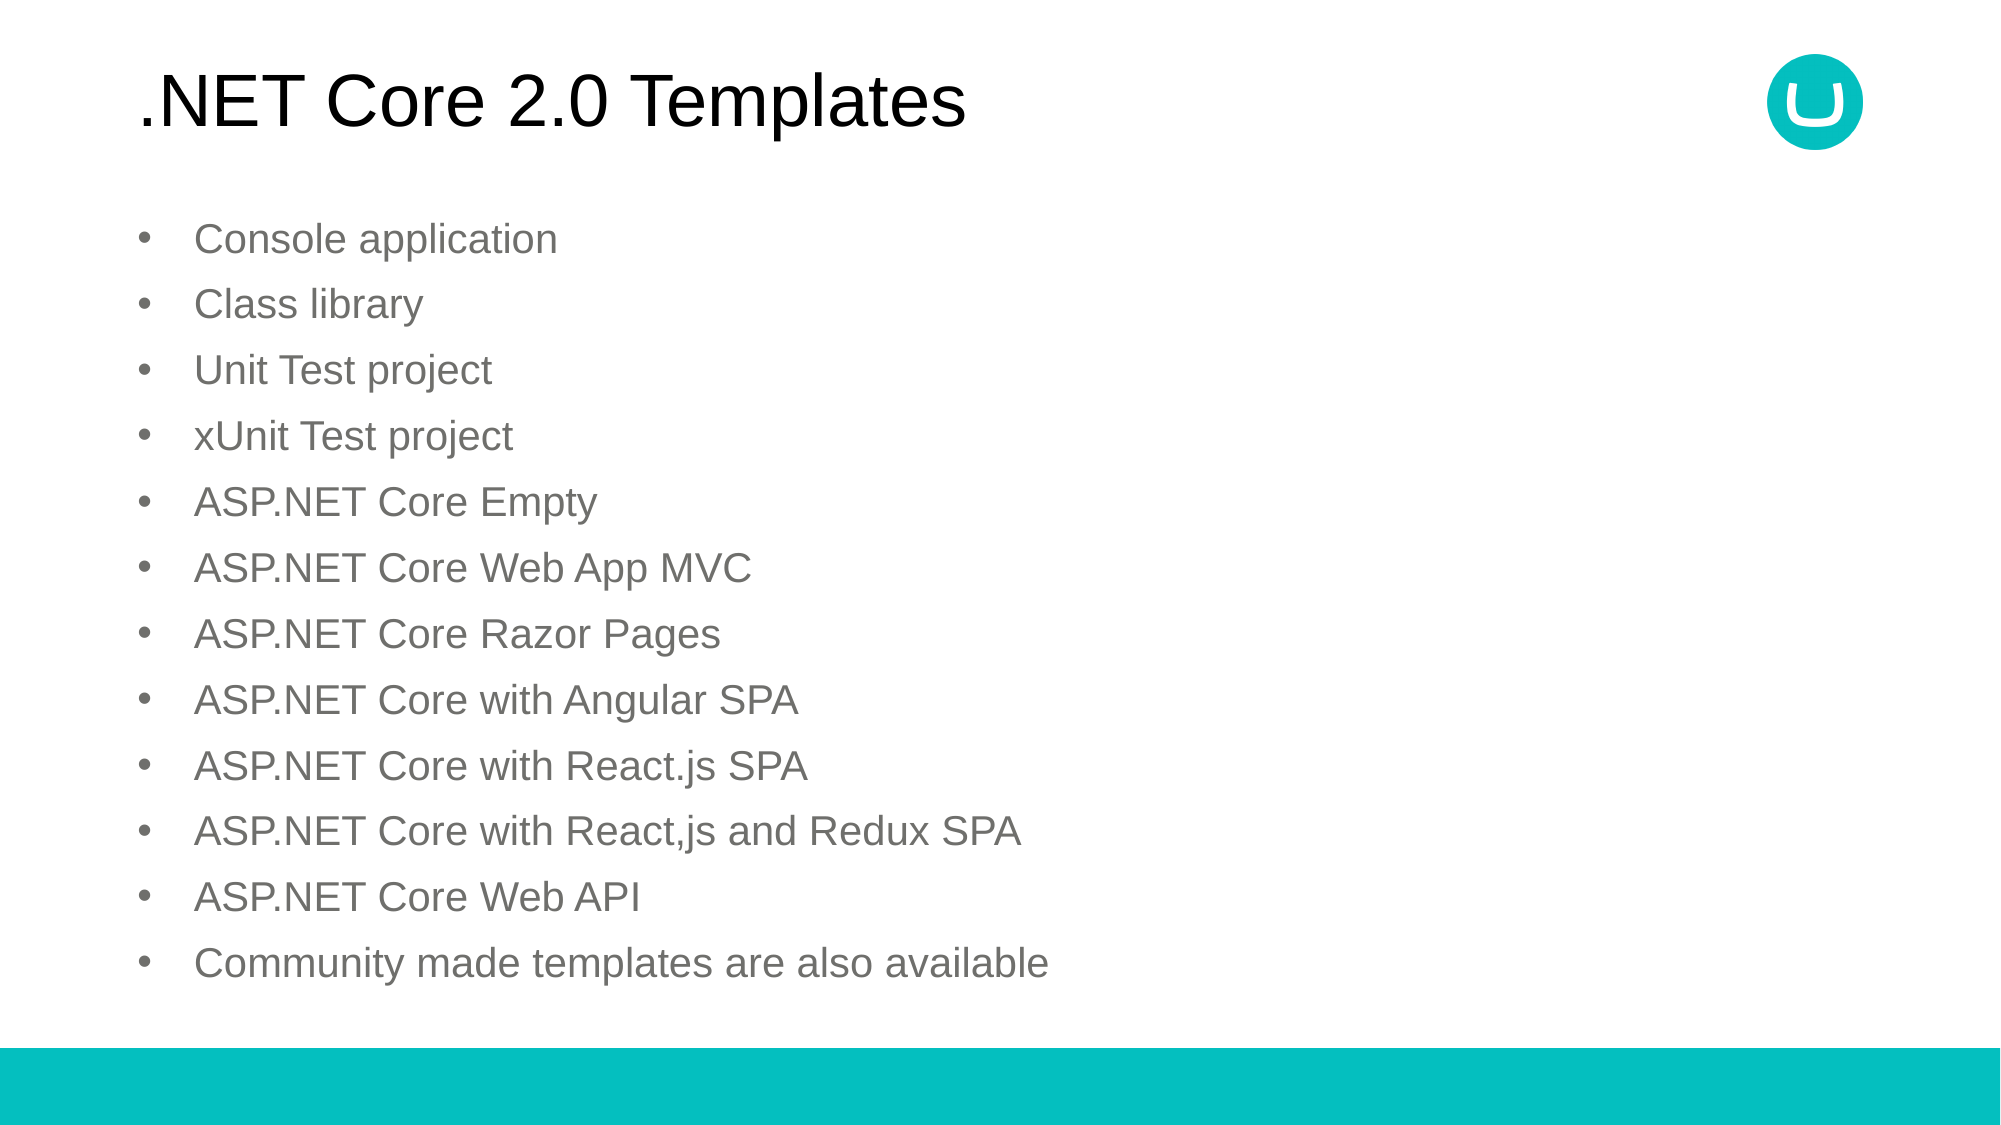

# .NET Core 2.0 Templates
Console application
Class library
Unit Test project
xUnit Test project
ASP.NET Core Empty
ASP.NET Core Web App MVC
ASP.NET Core Razor Pages
ASP.NET Core with Angular SPA
ASP.NET Core with React.js SPA
ASP.NET Core with React,js and Redux SPA
ASP.NET Core Web API
Community made templates are also available